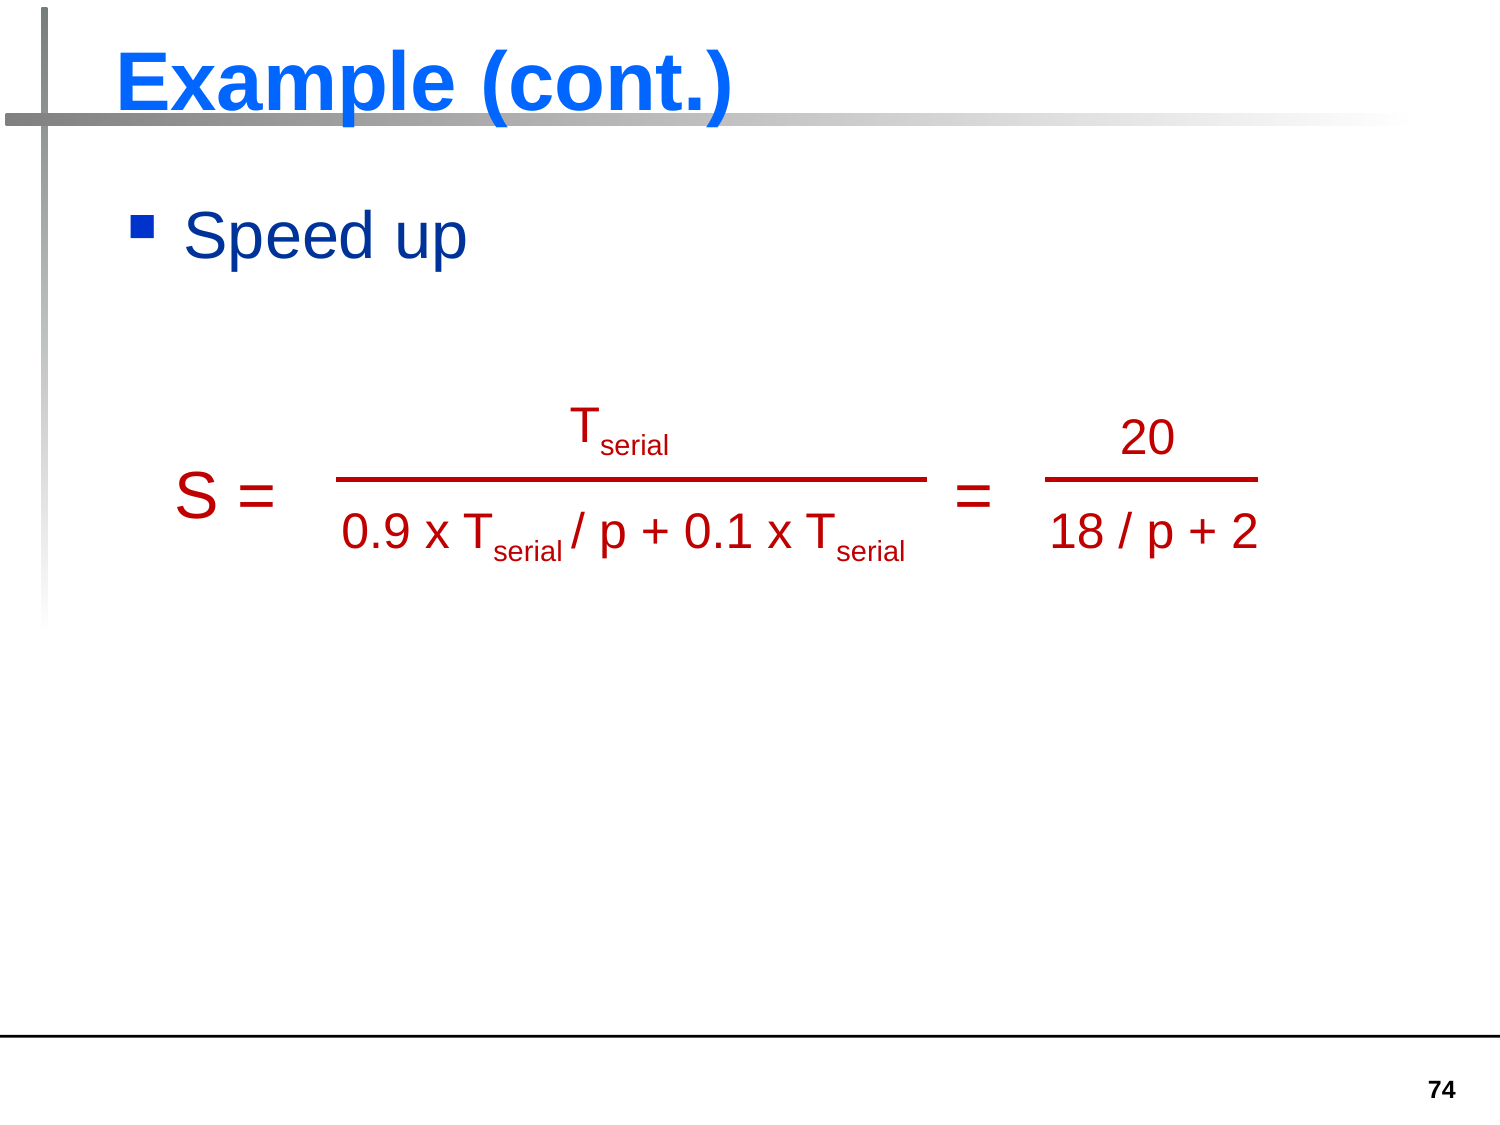

# Example (cont.)
Speed up
Tserial
20
S =
=
0.9 x Tserial / p + 0.1 x Tserial
18 / p + 2